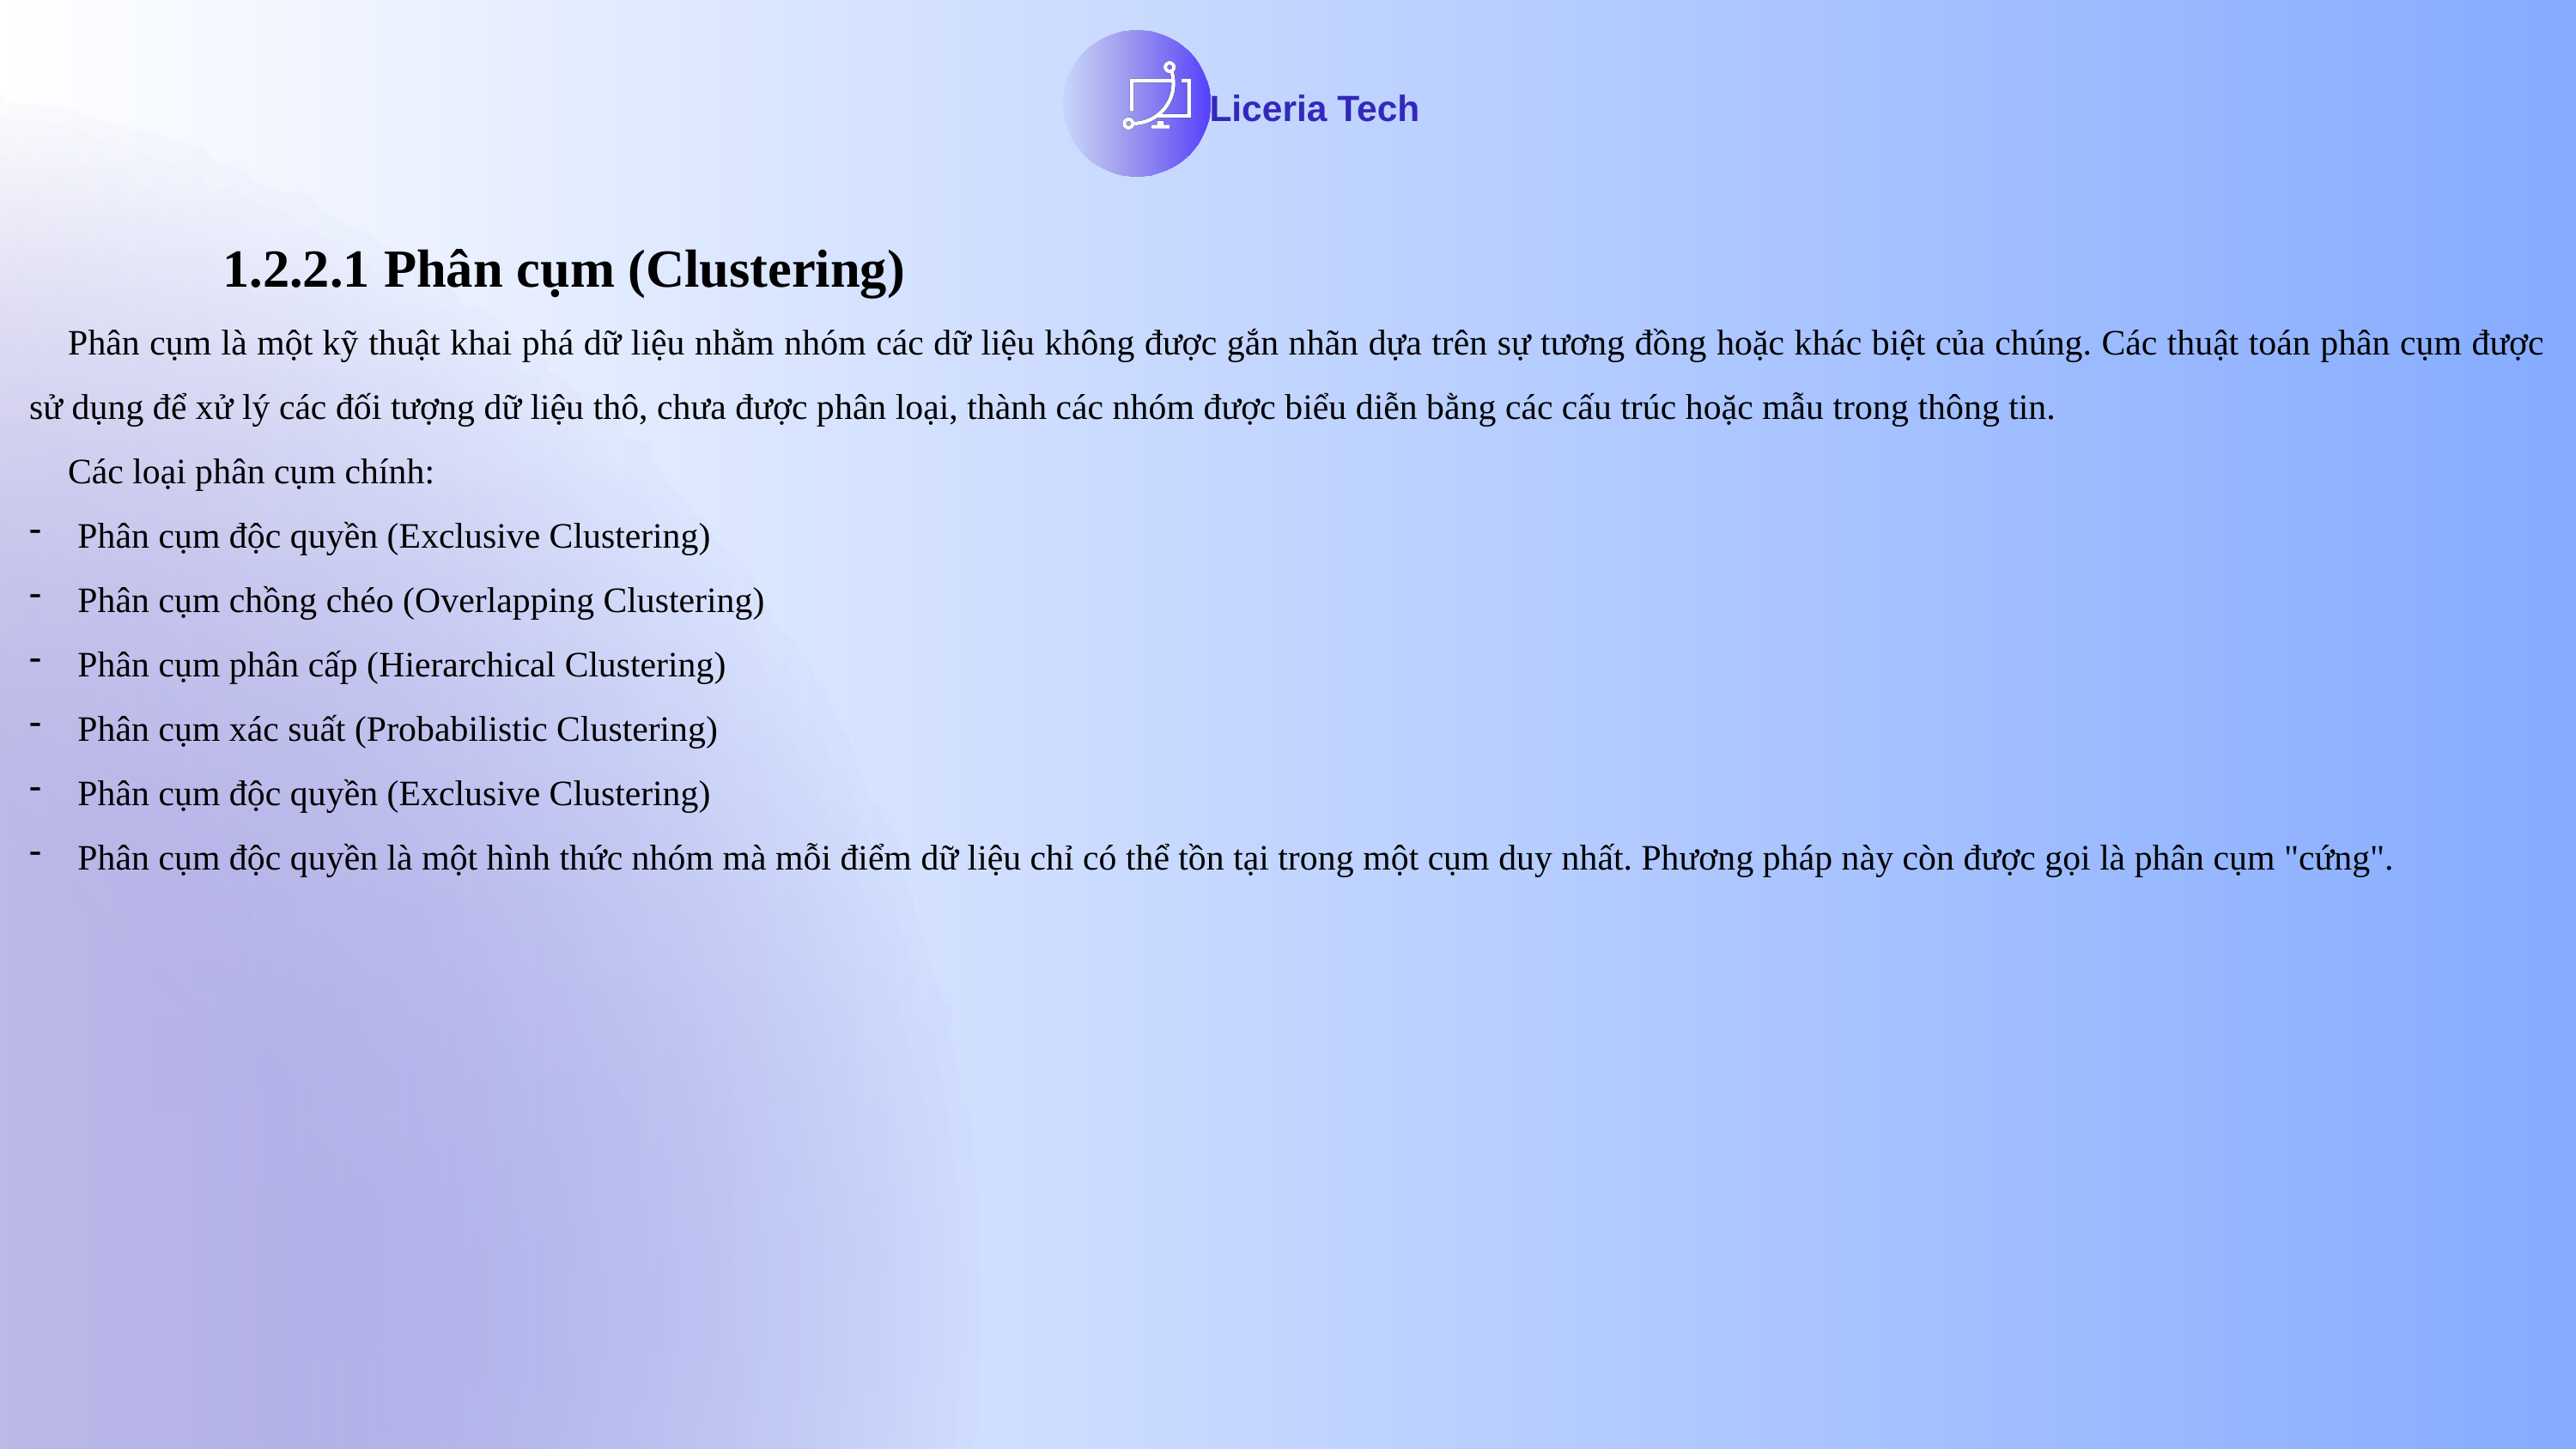

Liceria Tech
1.2.2.1 Phân cụm (Clustering)
Phân cụm là một kỹ thuật khai phá dữ liệu nhằm nhóm các dữ liệu không được gắn nhãn dựa trên sự tương đồng hoặc khác biệt của chúng. Các thuật toán phân cụm được sử dụng để xử lý các đối tượng dữ liệu thô, chưa được phân loại, thành các nhóm được biểu diễn bằng các cấu trúc hoặc mẫu trong thông tin.
Các loại phân cụm chính:
Phân cụm độc quyền (Exclusive Clustering)
Phân cụm chồng chéo (Overlapping Clustering)
Phân cụm phân cấp (Hierarchical Clustering)
Phân cụm xác suất (Probabilistic Clustering)
Phân cụm độc quyền (Exclusive Clustering)
Phân cụm độc quyền là một hình thức nhóm mà mỗi điểm dữ liệu chỉ có thể tồn tại trong một cụm duy nhất. Phương pháp này còn được gọi là phân cụm "cứng".